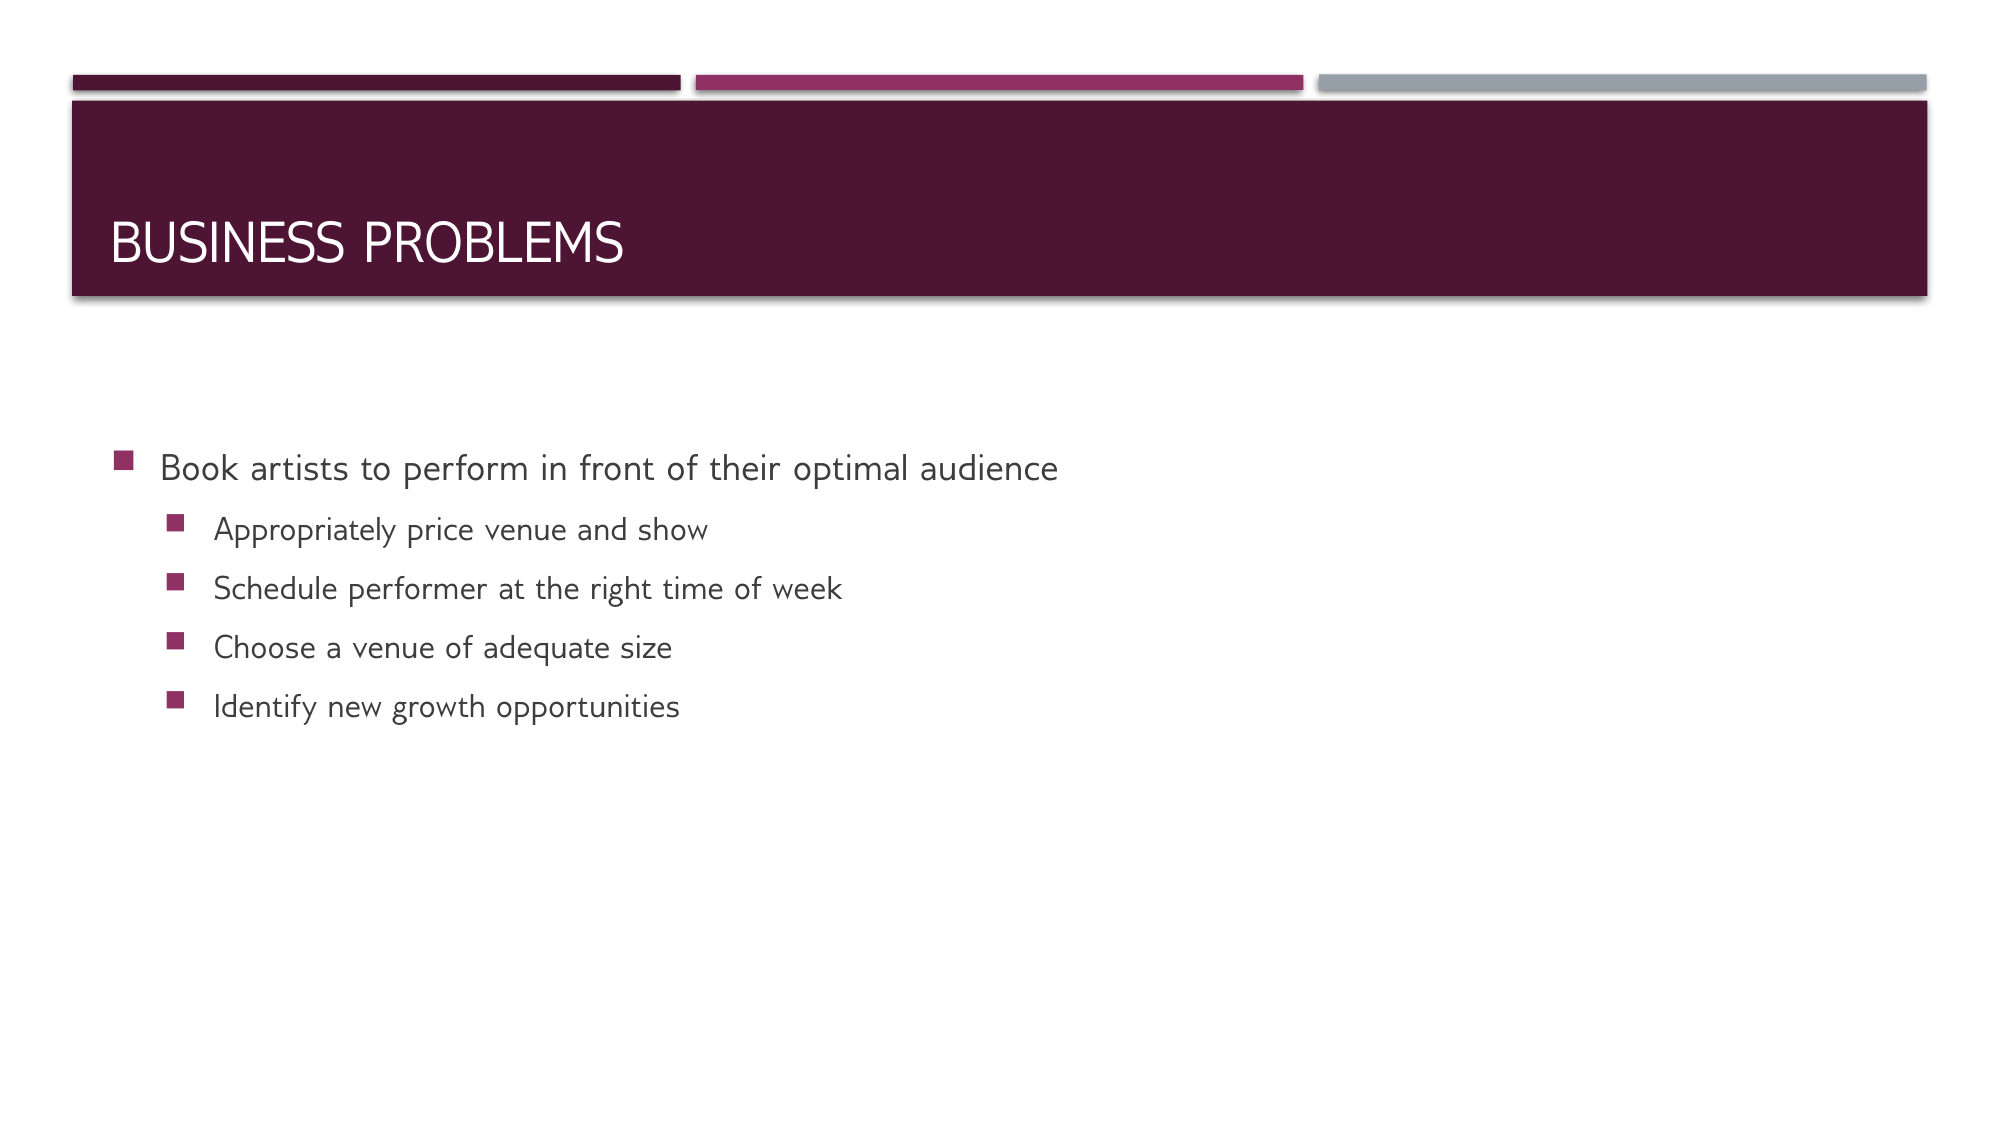

# Business Problems
Book artists to perform in front of their optimal audience
Appropriately price venue and show
Schedule performer at the right time of week
Choose a venue of adequate size
Identify new growth opportunities